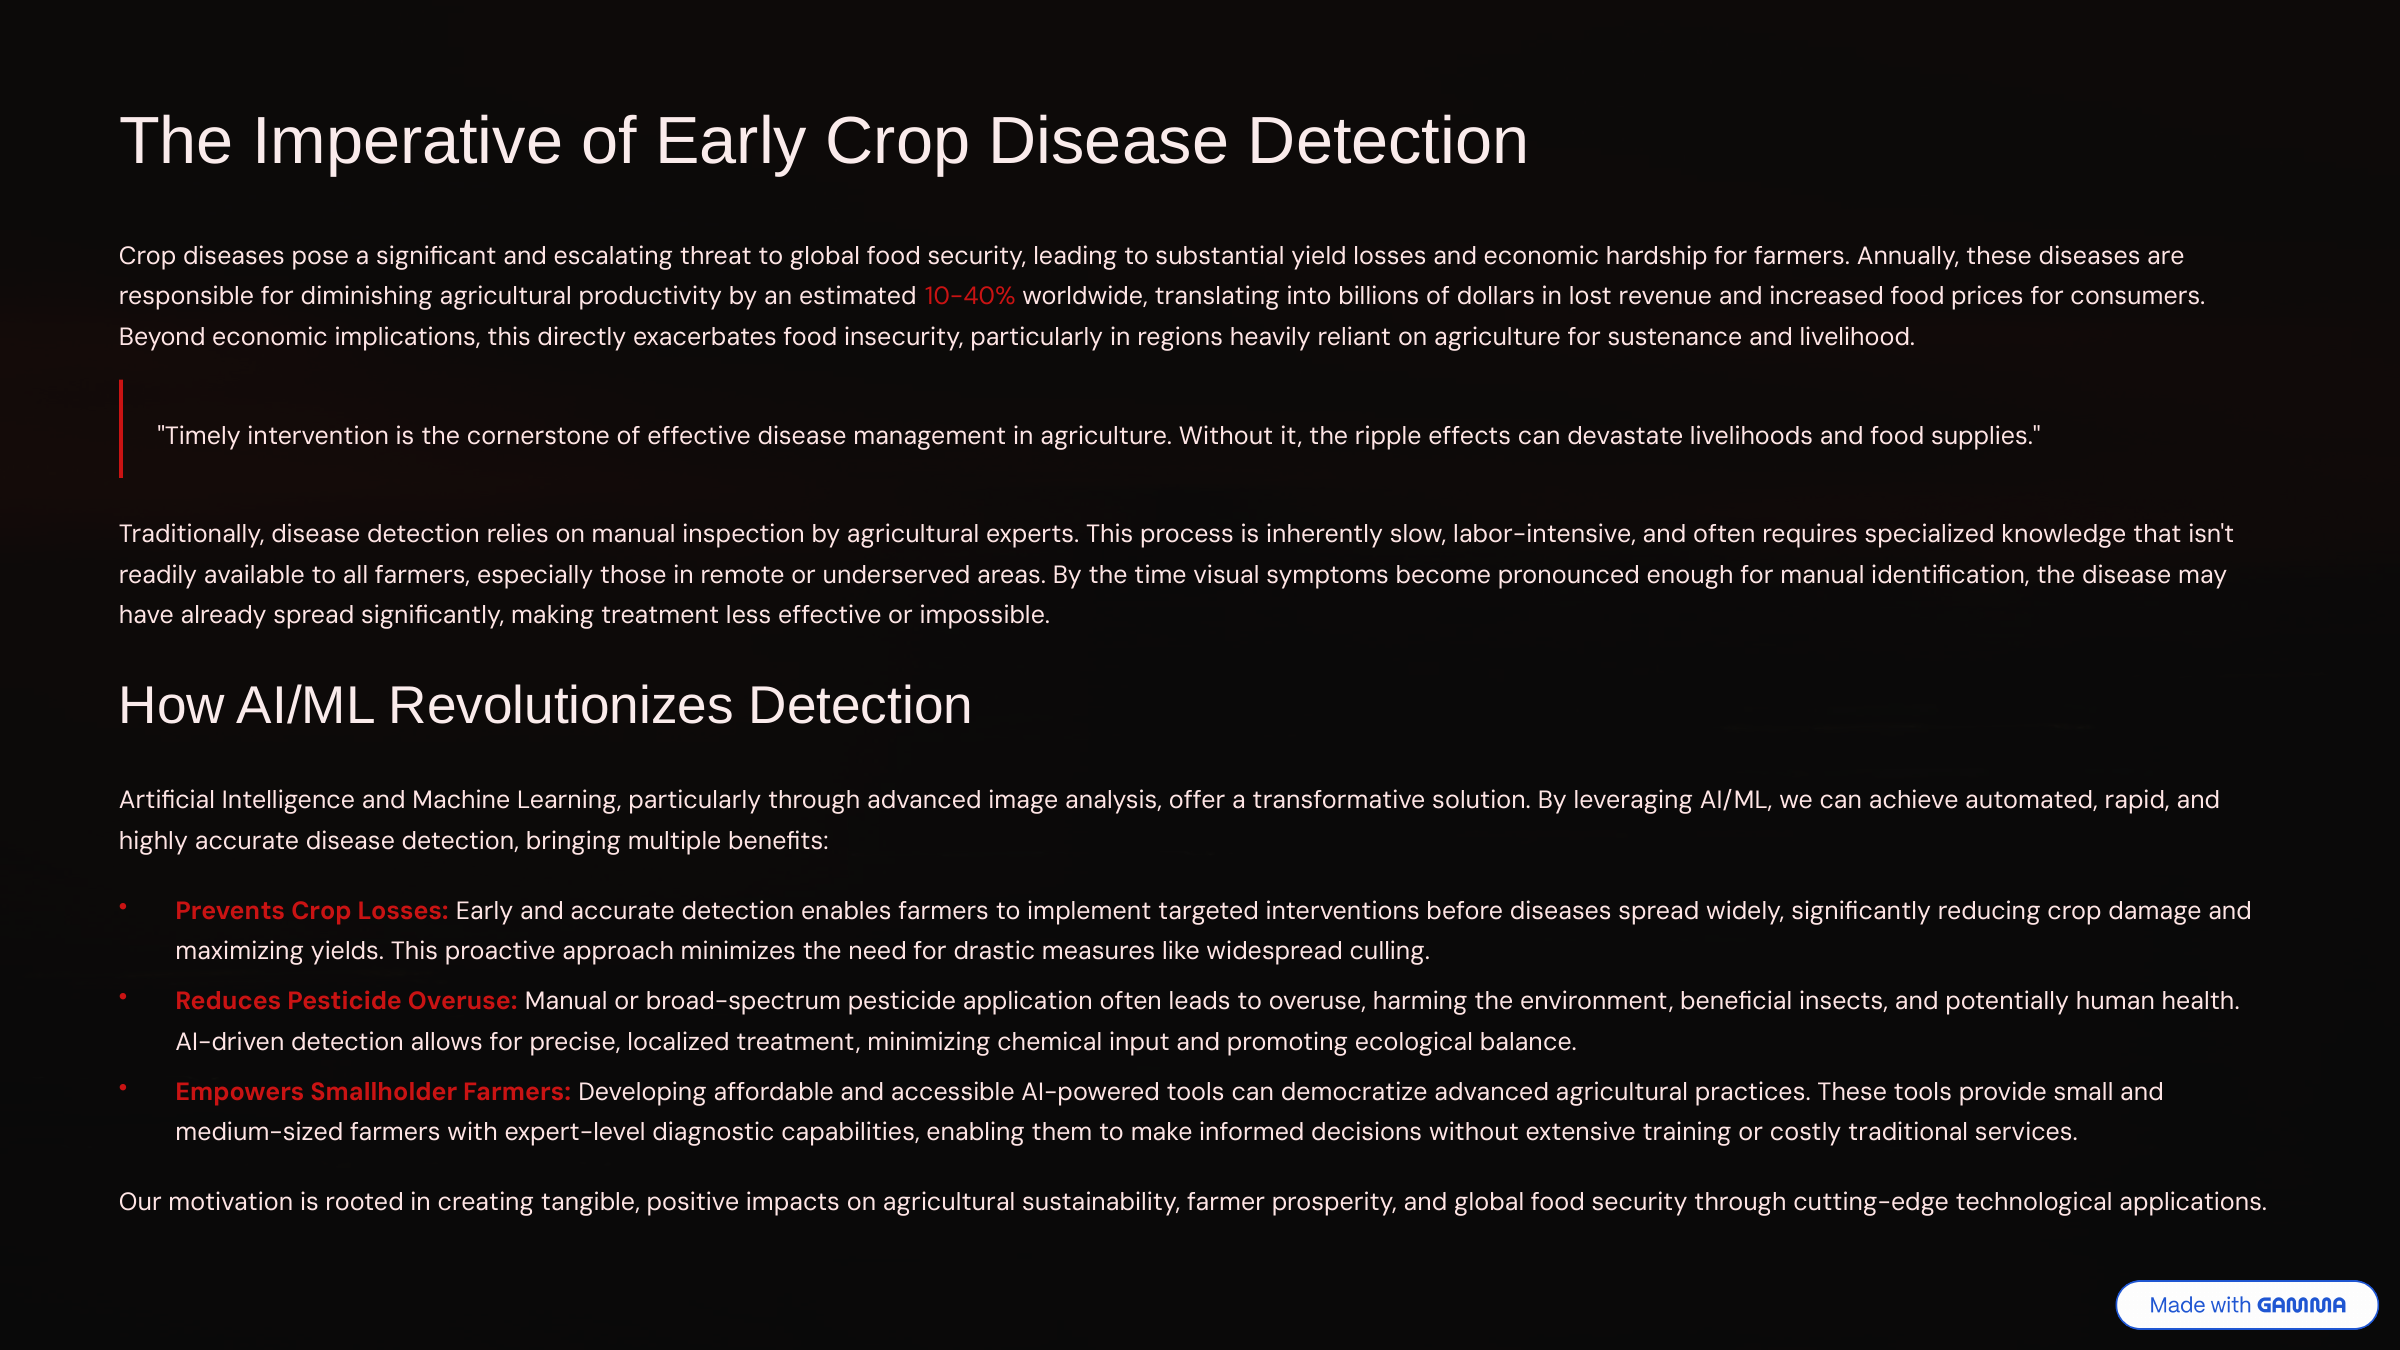

The Imperative of Early Crop Disease Detection
Crop diseases pose a significant and escalating threat to global food security, leading to substantial yield losses and economic hardship for farmers. Annually, these diseases are responsible for diminishing agricultural productivity by an estimated 10-40% worldwide, translating into billions of dollars in lost revenue and increased food prices for consumers. Beyond economic implications, this directly exacerbates food insecurity, particularly in regions heavily reliant on agriculture for sustenance and livelihood.

"Timely intervention is the cornerstone of effective disease management in agriculture. Without it, the ripple effects can devastate livelihoods and food supplies."
Traditionally, disease detection relies on manual inspection by agricultural experts. This process is inherently slow, labor-intensive, and often requires specialized knowledge that isn't readily available to all farmers, especially those in remote or underserved areas. By the time visual symptoms become pronounced enough for manual identification, the disease may have already spread significantly, making treatment less effective or impossible.
How AI/ML Revolutionizes Detection
Artificial Intelligence and Machine Learning, particularly through advanced image analysis, offer a transformative solution. By leveraging AI/ML, we can achieve automated, rapid, and highly accurate disease detection, bringing multiple benefits:
Prevents Crop Losses: Early and accurate detection enables farmers to implement targeted interventions before diseases spread widely, significantly reducing crop damage and maximizing yields. This proactive approach minimizes the need for drastic measures like widespread culling.
Reduces Pesticide Overuse: Manual or broad-spectrum pesticide application often leads to overuse, harming the environment, beneficial insects, and potentially human health. AI-driven detection allows for precise, localized treatment, minimizing chemical input and promoting ecological balance.
Empowers Smallholder Farmers: Developing affordable and accessible AI-powered tools can democratize advanced agricultural practices. These tools provide small and medium-sized farmers with expert-level diagnostic capabilities, enabling them to make informed decisions without extensive training or costly traditional services.
Our motivation is rooted in creating tangible, positive impacts on agricultural sustainability, farmer prosperity, and global food security through cutting-edge technological applications.